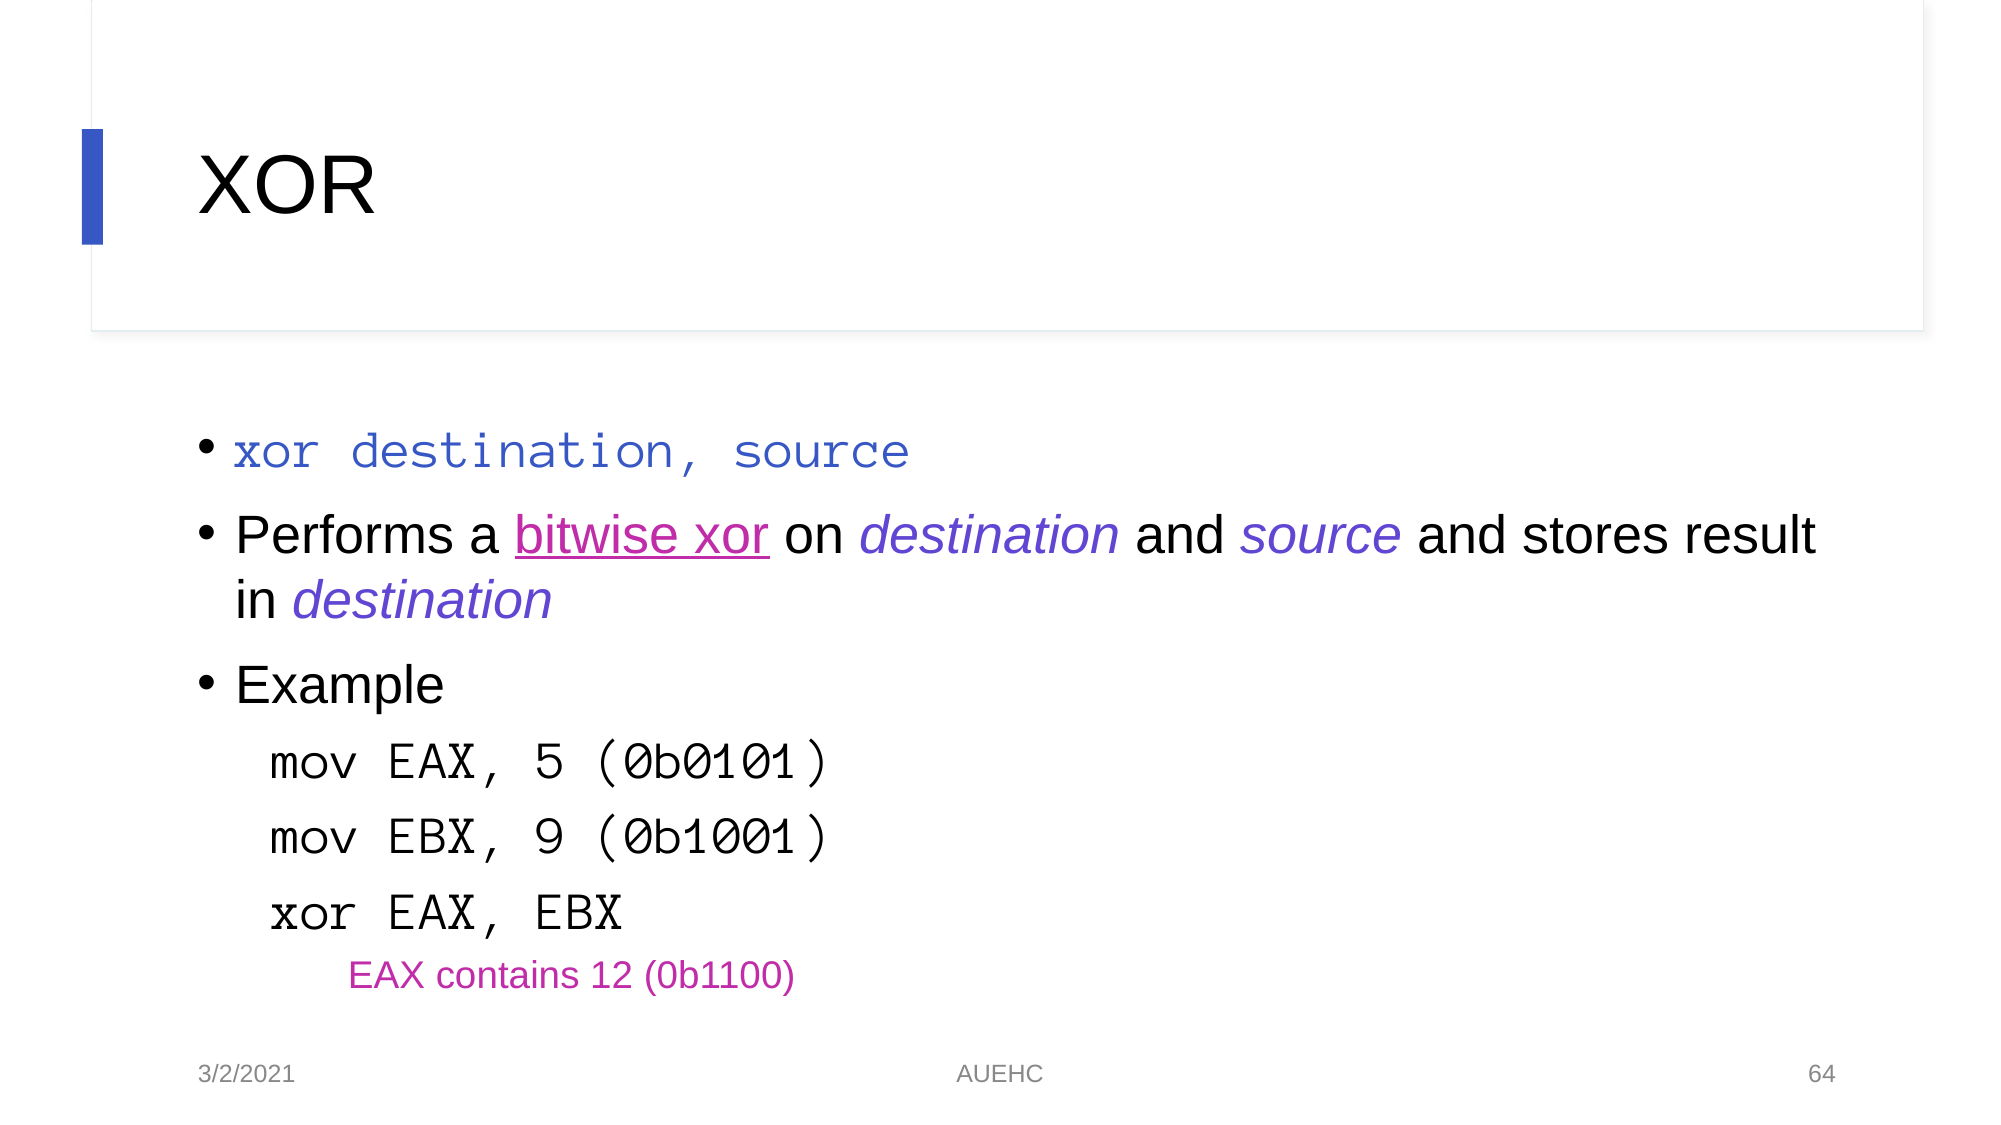

# XOR
xor destination, source
Performs a bitwise xor on destination and source and stores result in destination
Example
mov EAX, 5 (0b0101)
mov EBX, 9 (0b1001)
xor EAX, EBX
EAX contains 12 (0b1100)

3/2/2021
AUEHC
64